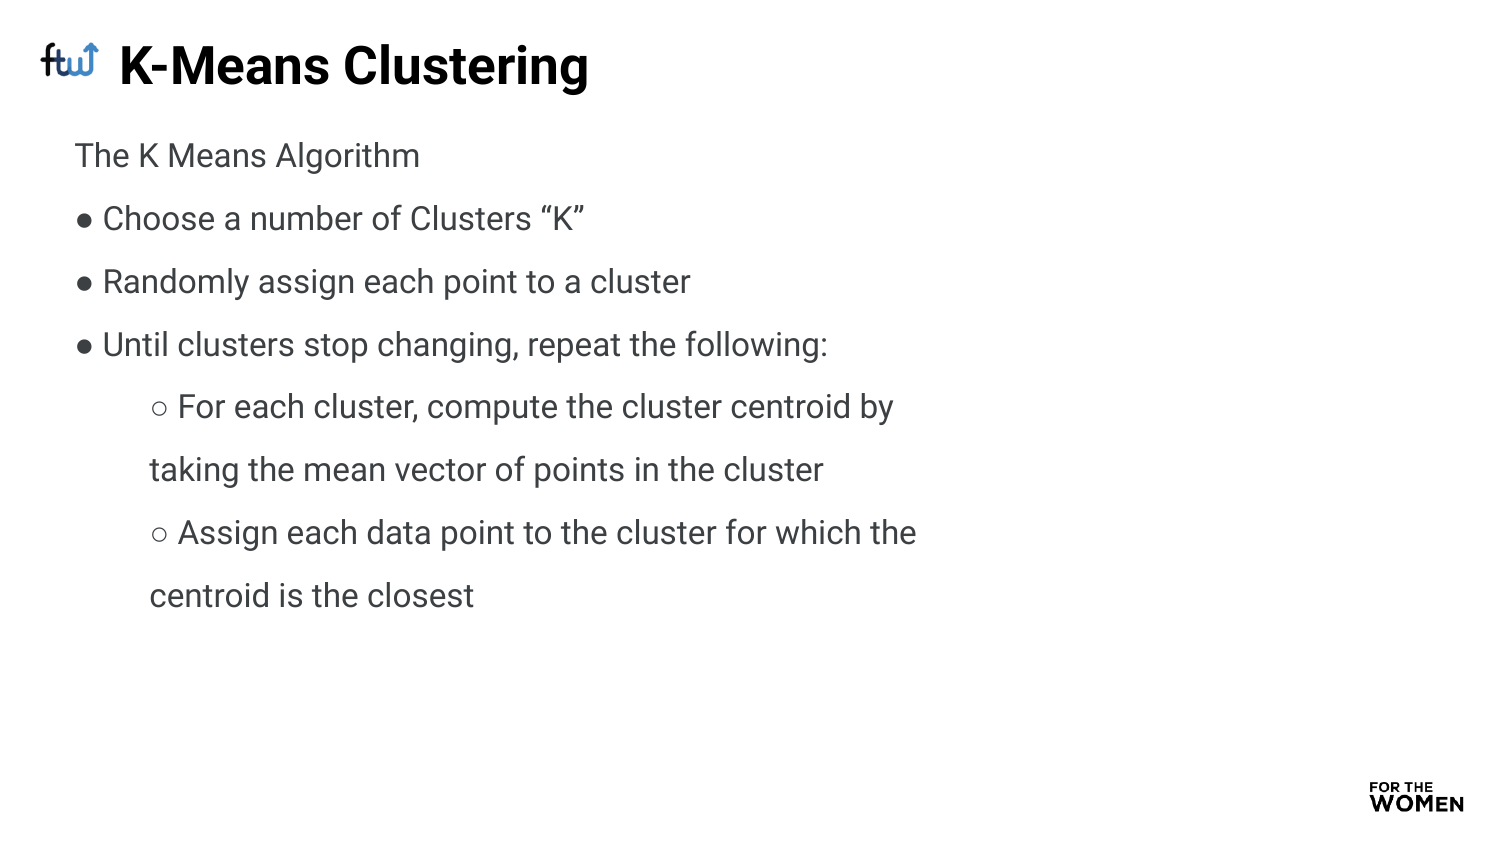

# K-Means Clustering
The K Means Algorithm
● Choose a number of Clusters “K”
● Randomly assign each point to a cluster
● Until clusters stop changing, repeat the following:
○ For each cluster, compute the cluster centroid by
taking the mean vector of points in the cluster
○ Assign each data point to the cluster for which the
centroid is the closest